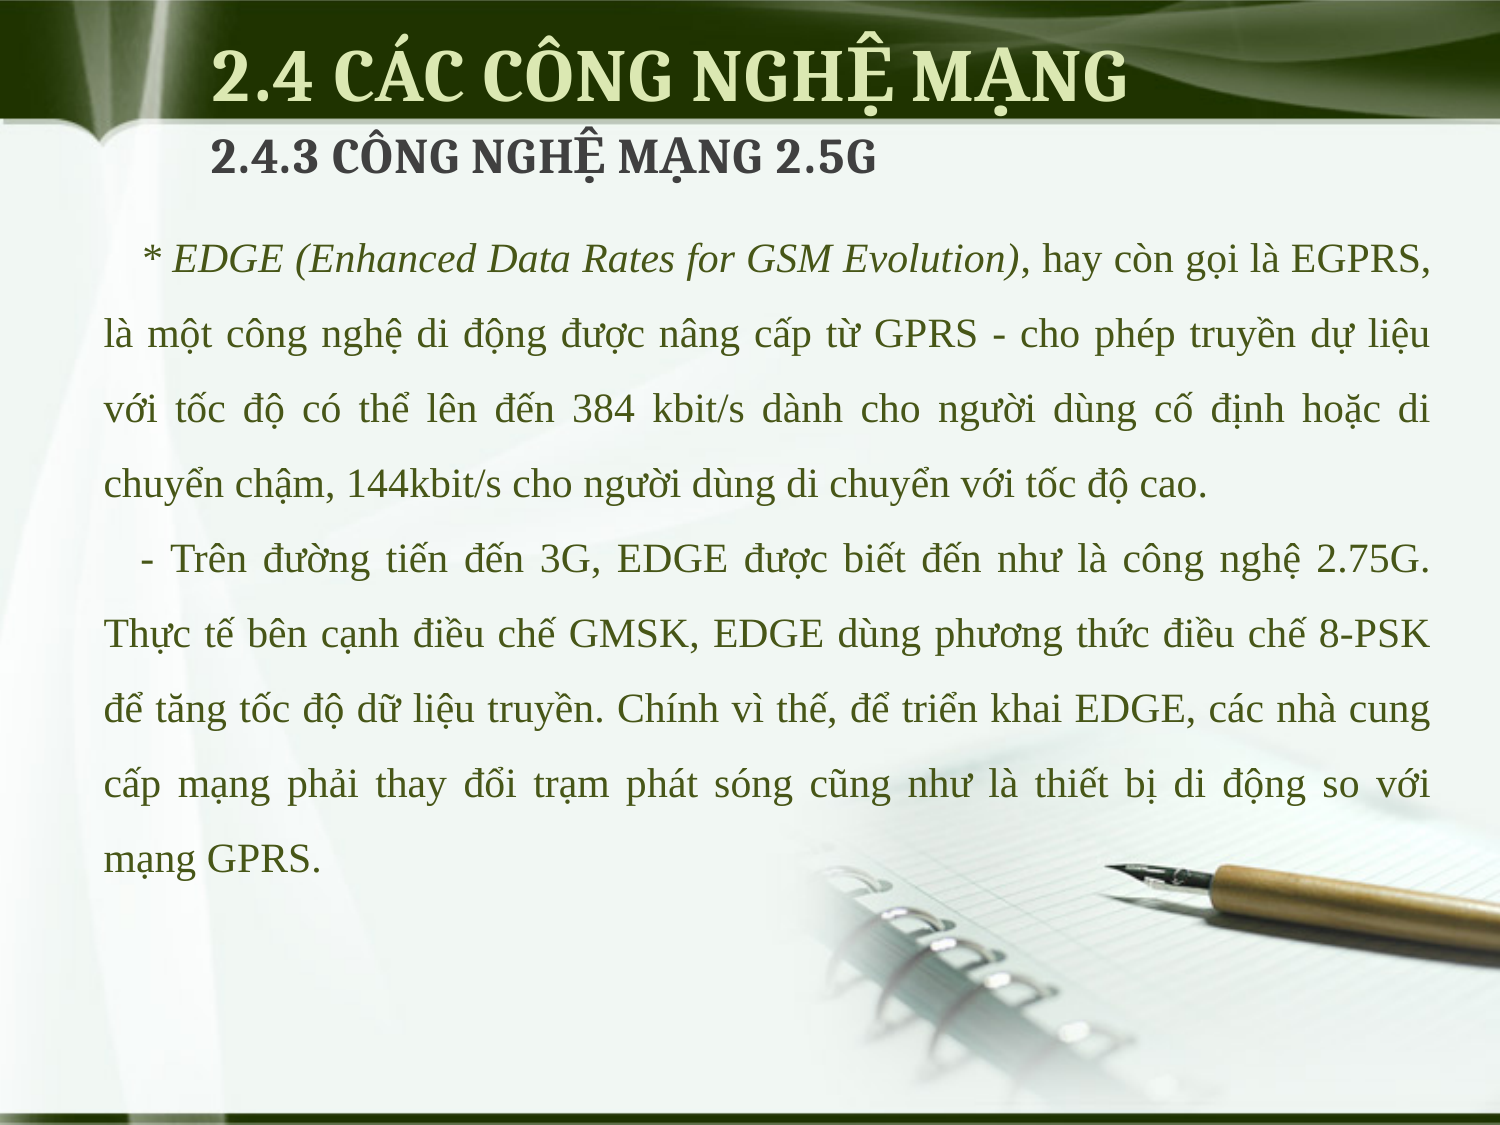

# 2.4 CÁC CÔNG NGHỆ MẠNG
2.4.3 CÔNG NGHỆ MẠNG 2.5G
* EDGE (Enhanced Data Rates for GSM Evolution), hay còn gọi là EGPRS, là một công nghệ di động được nâng cấp từ GPRS - cho phép truyền dự liệu với tốc độ có thể lên đến 384 kbit/s dành cho người dùng cố định hoặc di chuyển chậm, 144kbit/s cho người dùng di chuyển với tốc độ cao.
- Trên đường tiến đến 3G, EDGE được biết đến như là công nghệ 2.75G. Thực tế bên cạnh điều chế GMSK, EDGE dùng phương thức điều chế 8-PSK để tăng tốc độ dữ liệu truyền. Chính vì thế, để triển khai EDGE, các nhà cung cấp mạng phải thay đổi trạm phát sóng cũng như là thiết bị di động so với mạng GPRS.